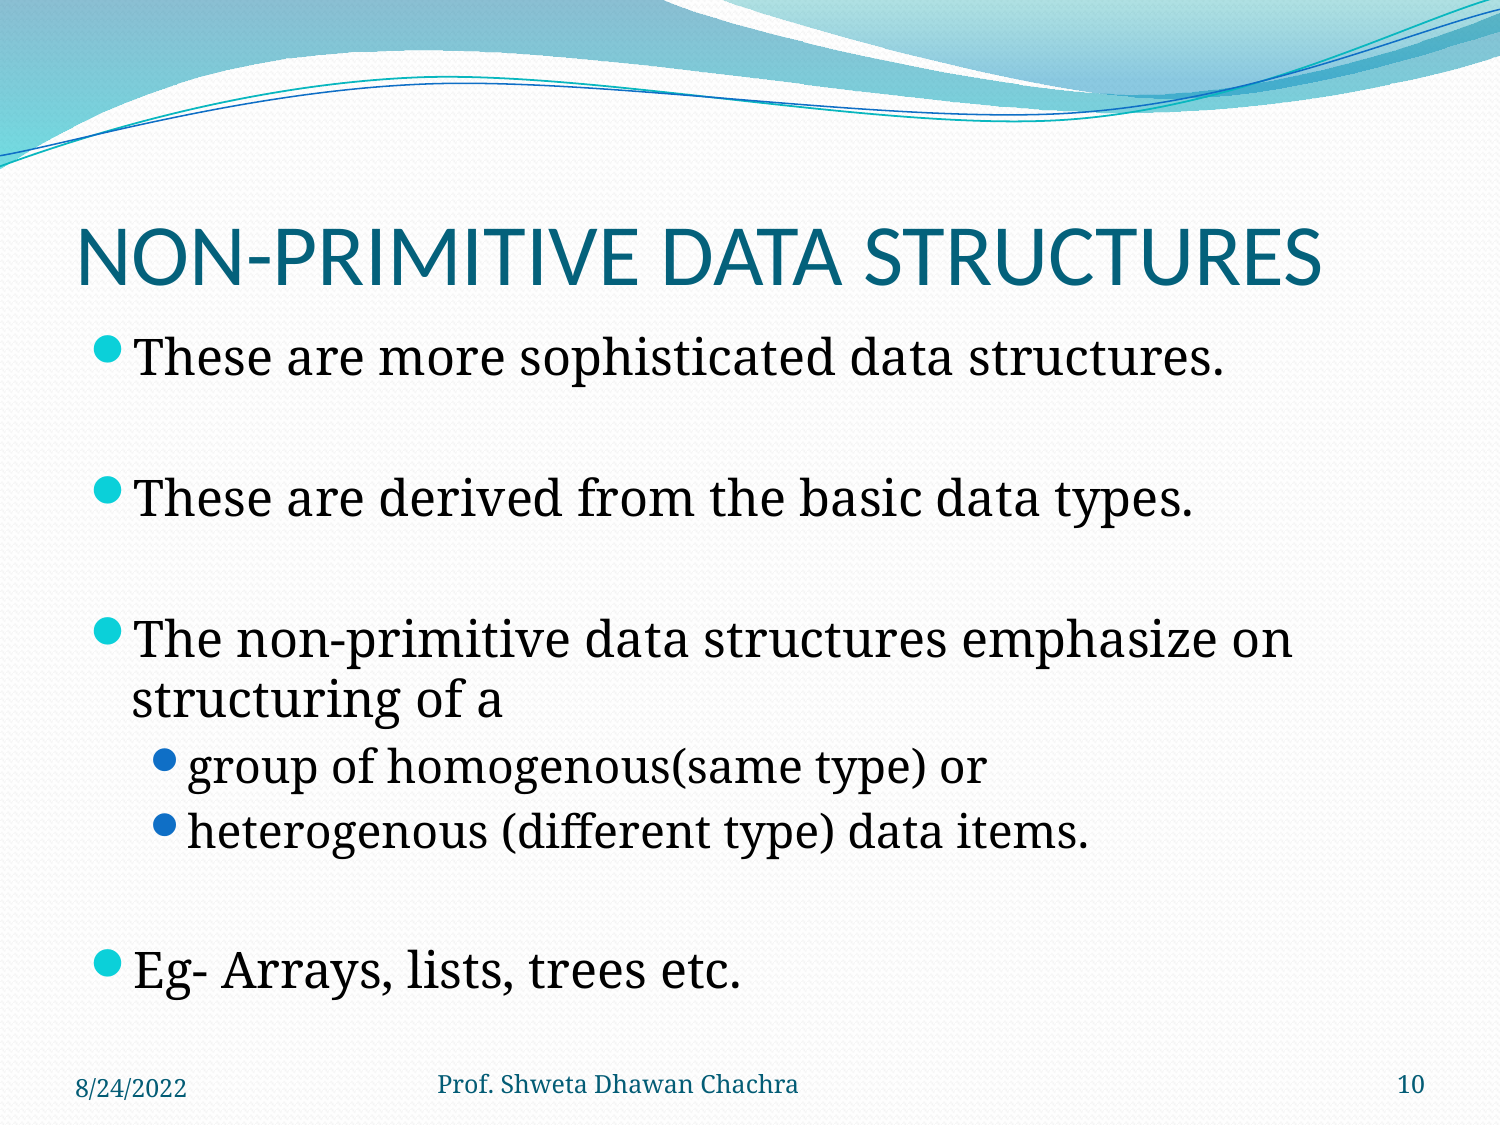

# NON-PRIMITIVE DATA STRUCTURES
These are more sophisticated data structures.

These are derived from the basic data types.

The non-primitive data structures emphasize on structuring of a
group of homogenous(same type) or
heterogenous (different type) data items.

Eg- Arrays, lists, trees etc.

8/24/2022
Prof. Shweta Dhawan Chachra
10